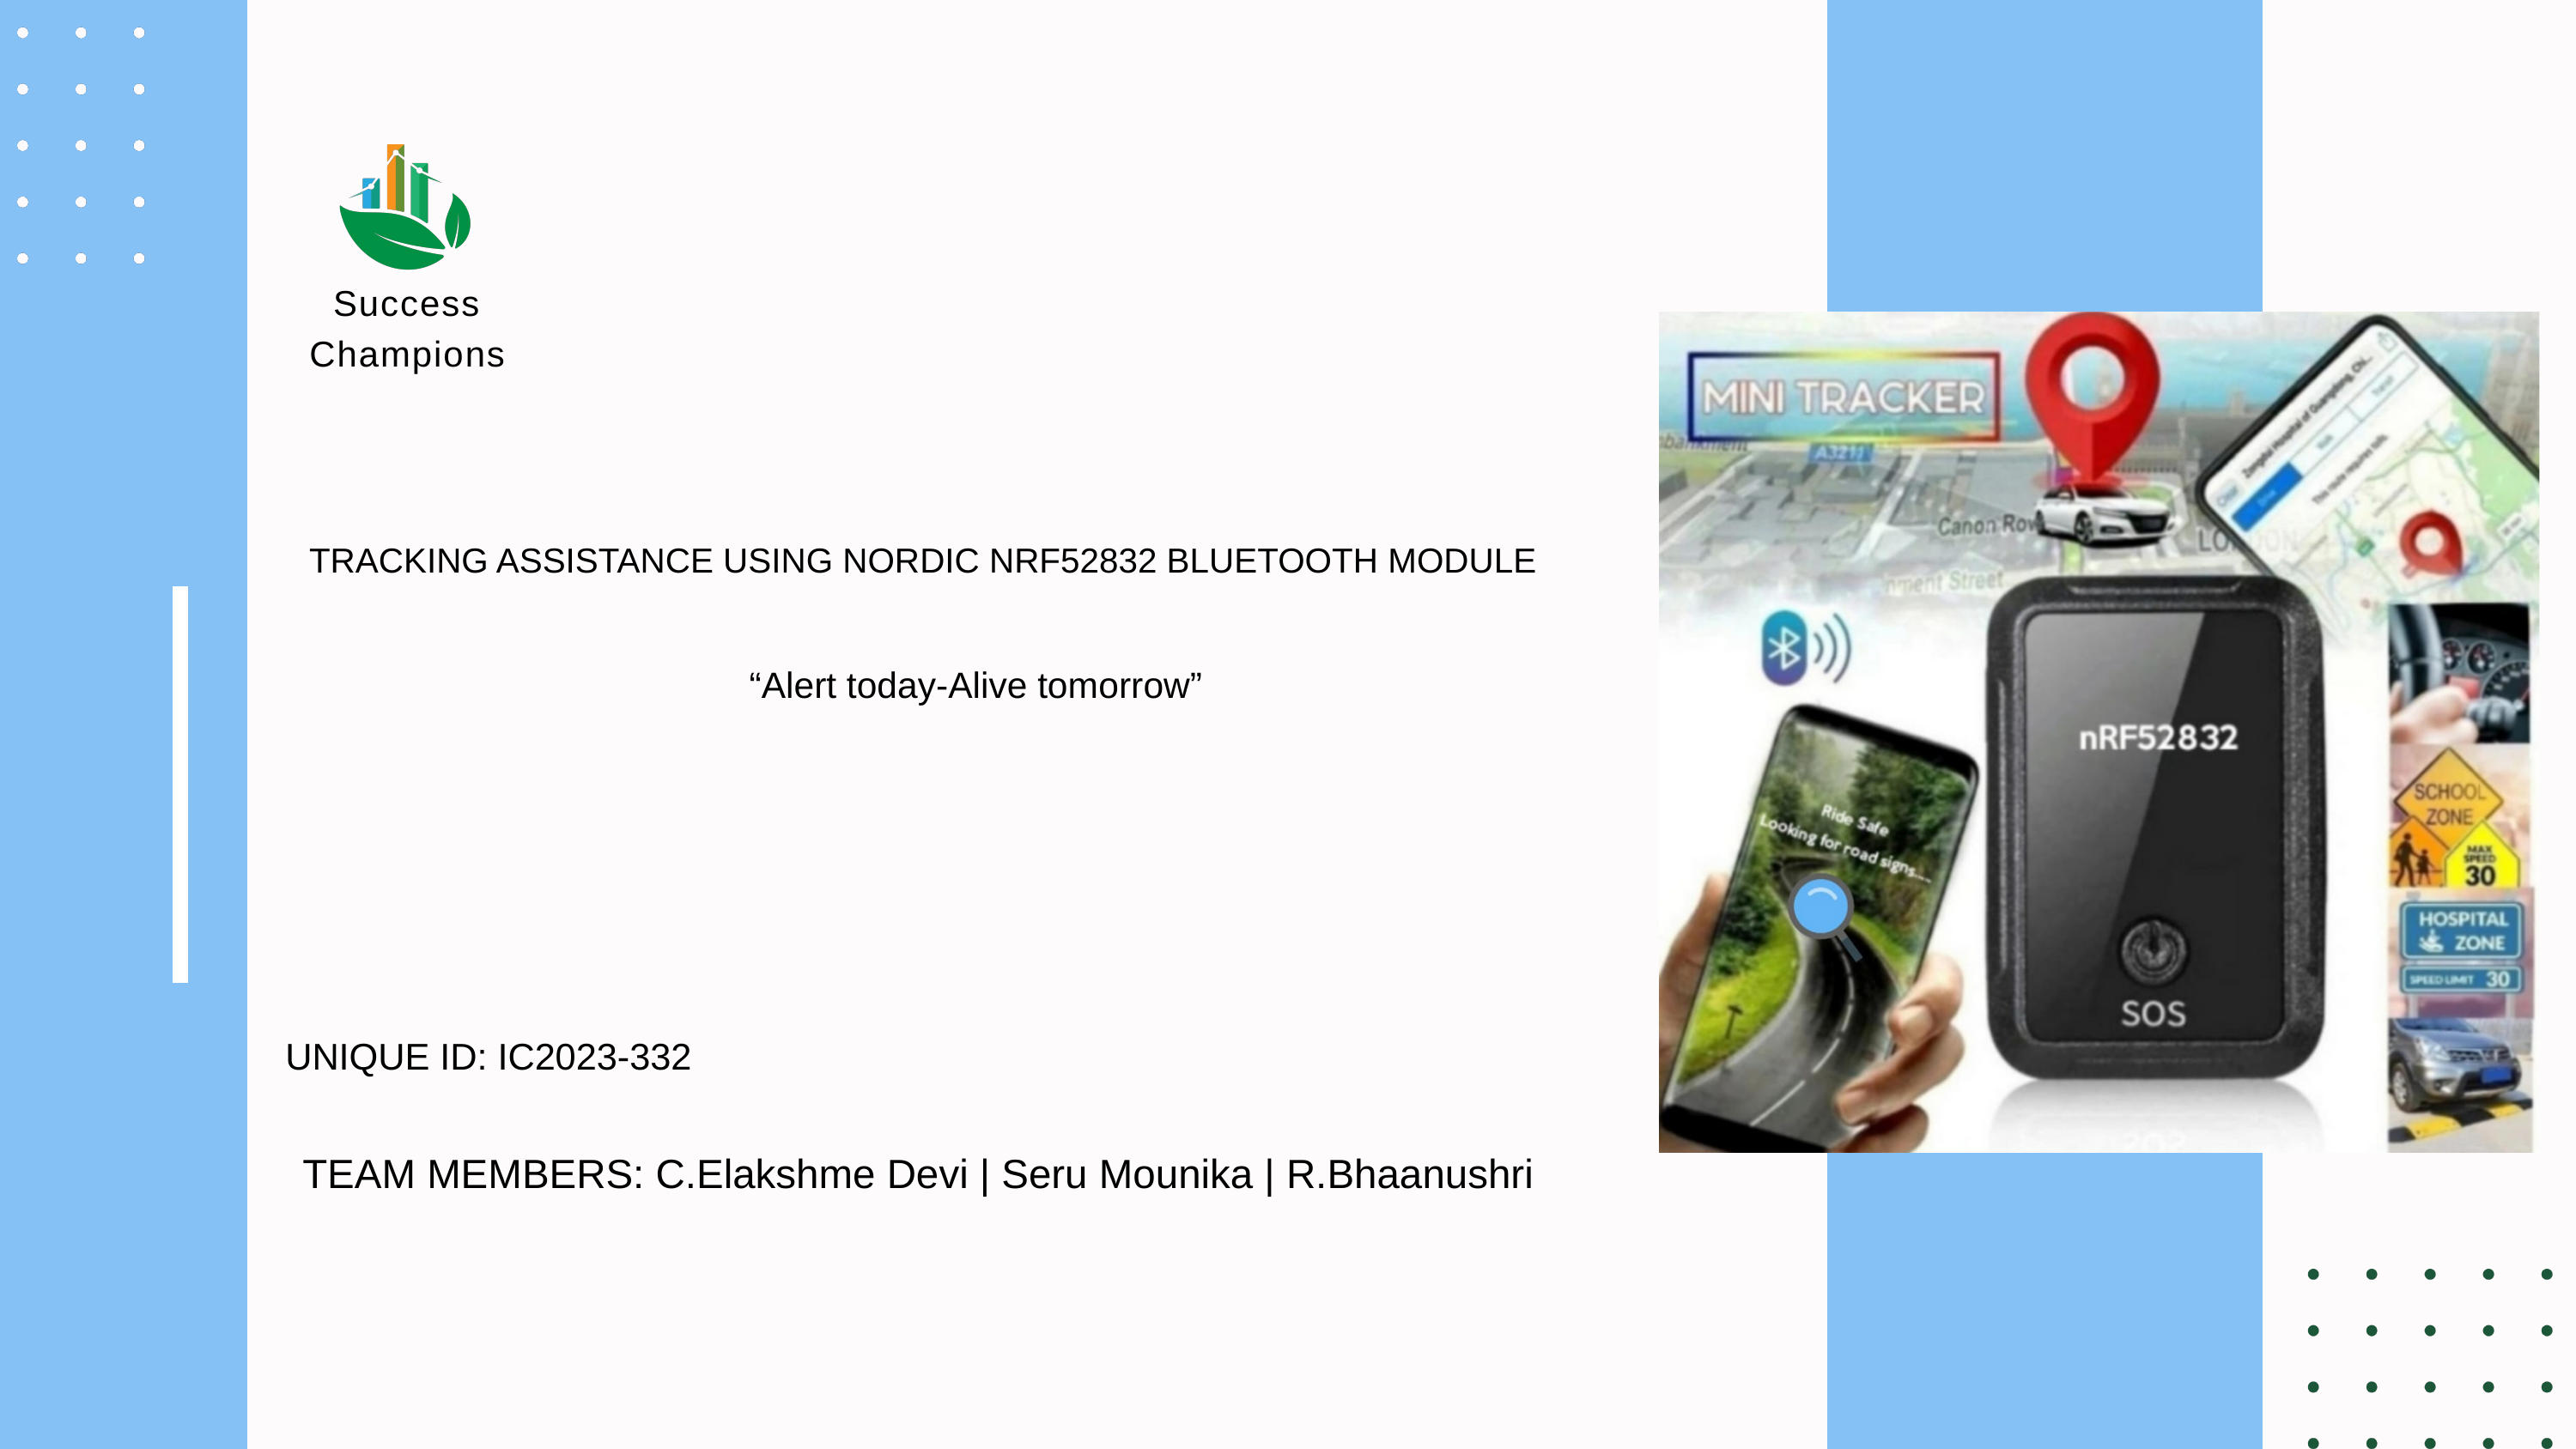

Success Champions

                 TRACKING ASSISTANCE USING NORDIC NRF52832 BLUETOOTH MODULE

“Alert today-Alive tomorrow”
UNIQUE ID: IC2023-332

TEAM MEMBERS: C.Elakshme Devi | Seru Mounika | R.Bhaanushri